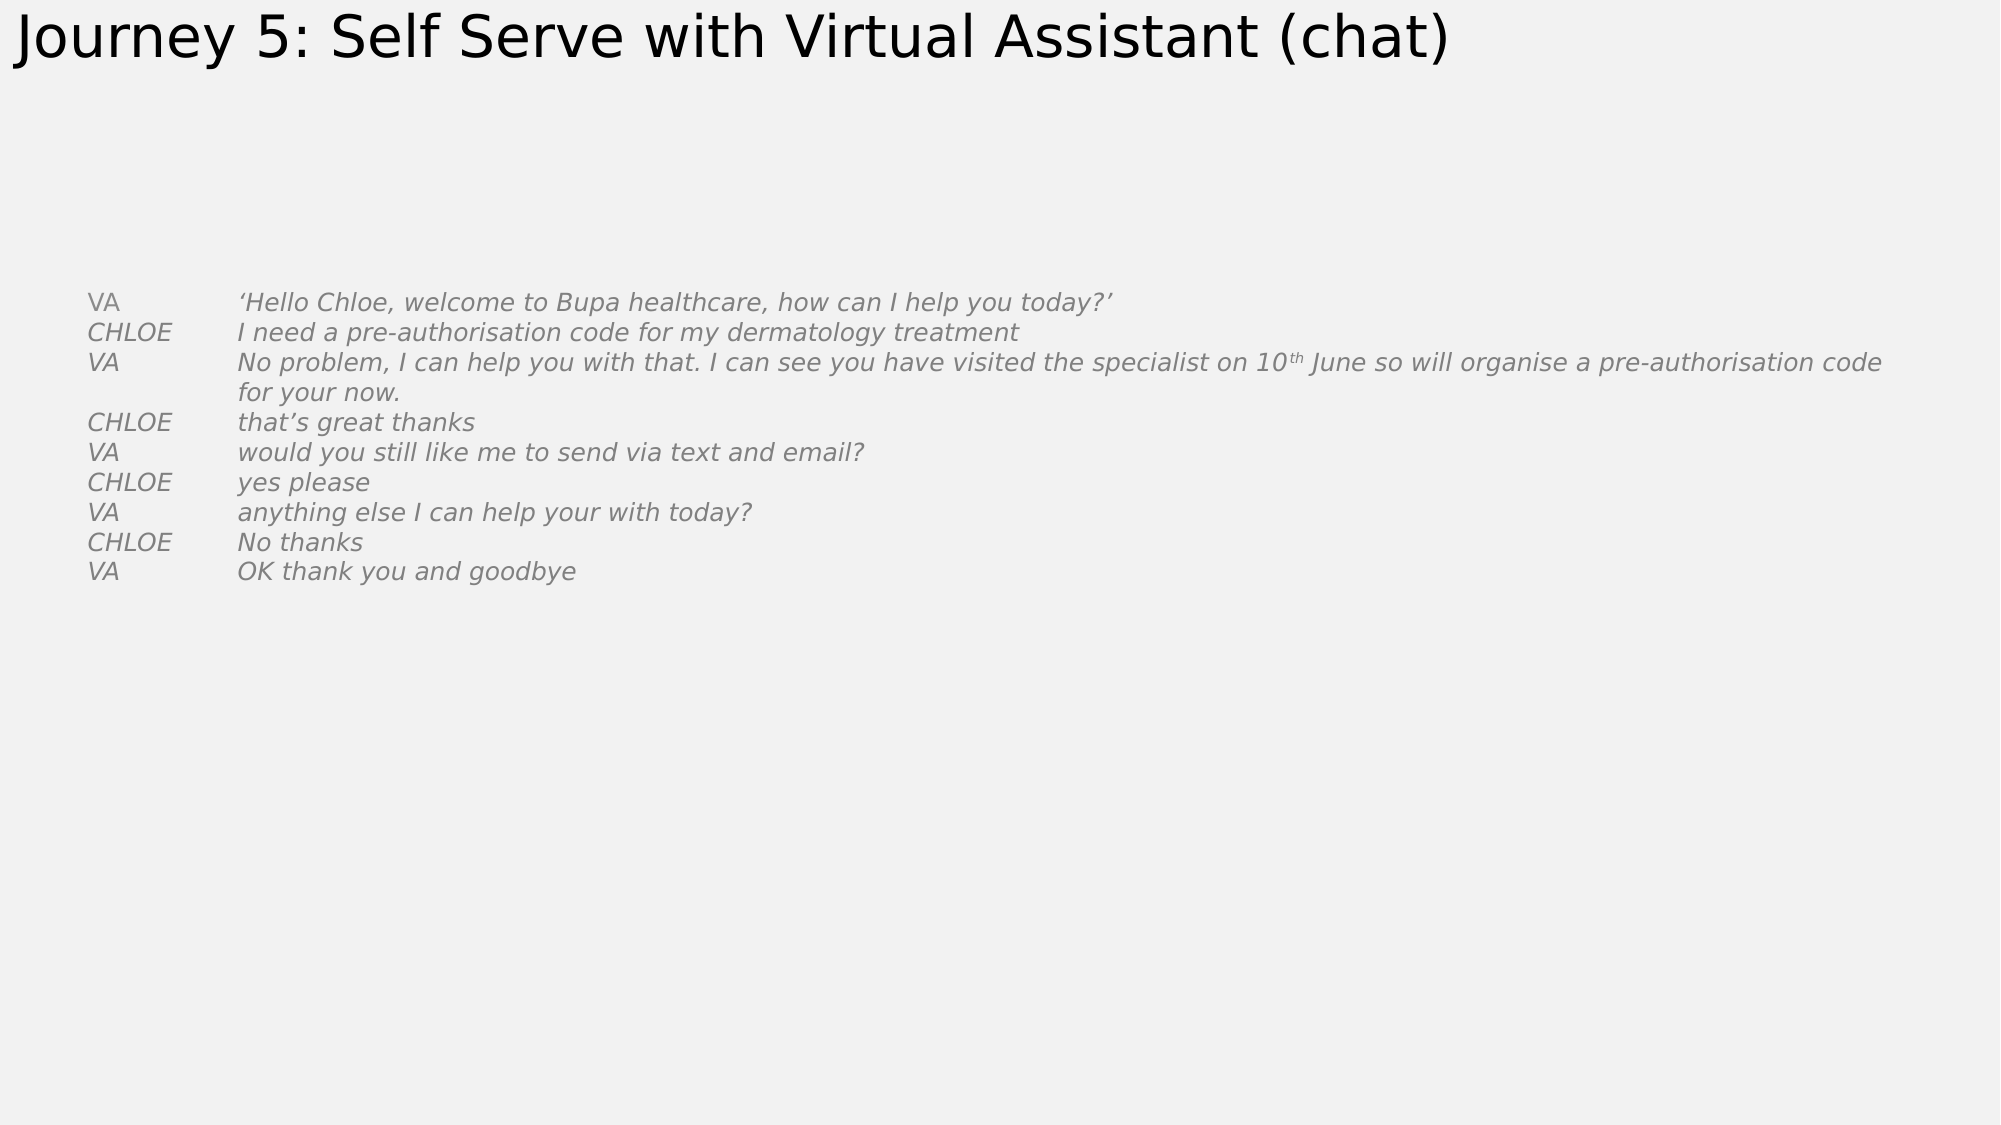

Journey 5: Self Serve with Virtual Assistant (chat)
VA	‘Hello Chloe, welcome to Bupa healthcare, how can I help you today?’
CHLOE	I need a pre-authorisation code for my dermatology treatment
VA	No problem, I can help you with that. I can see you have visited the specialist on 10th June so will organise a pre-authorisation code 	for your now.
CHLOE	that’s great thanks
VA	would you still like me to send via text and email?
CHLOE	yes please
VA	anything else I can help your with today?
CHLOE	No thanks
VA	OK thank you and goodbye